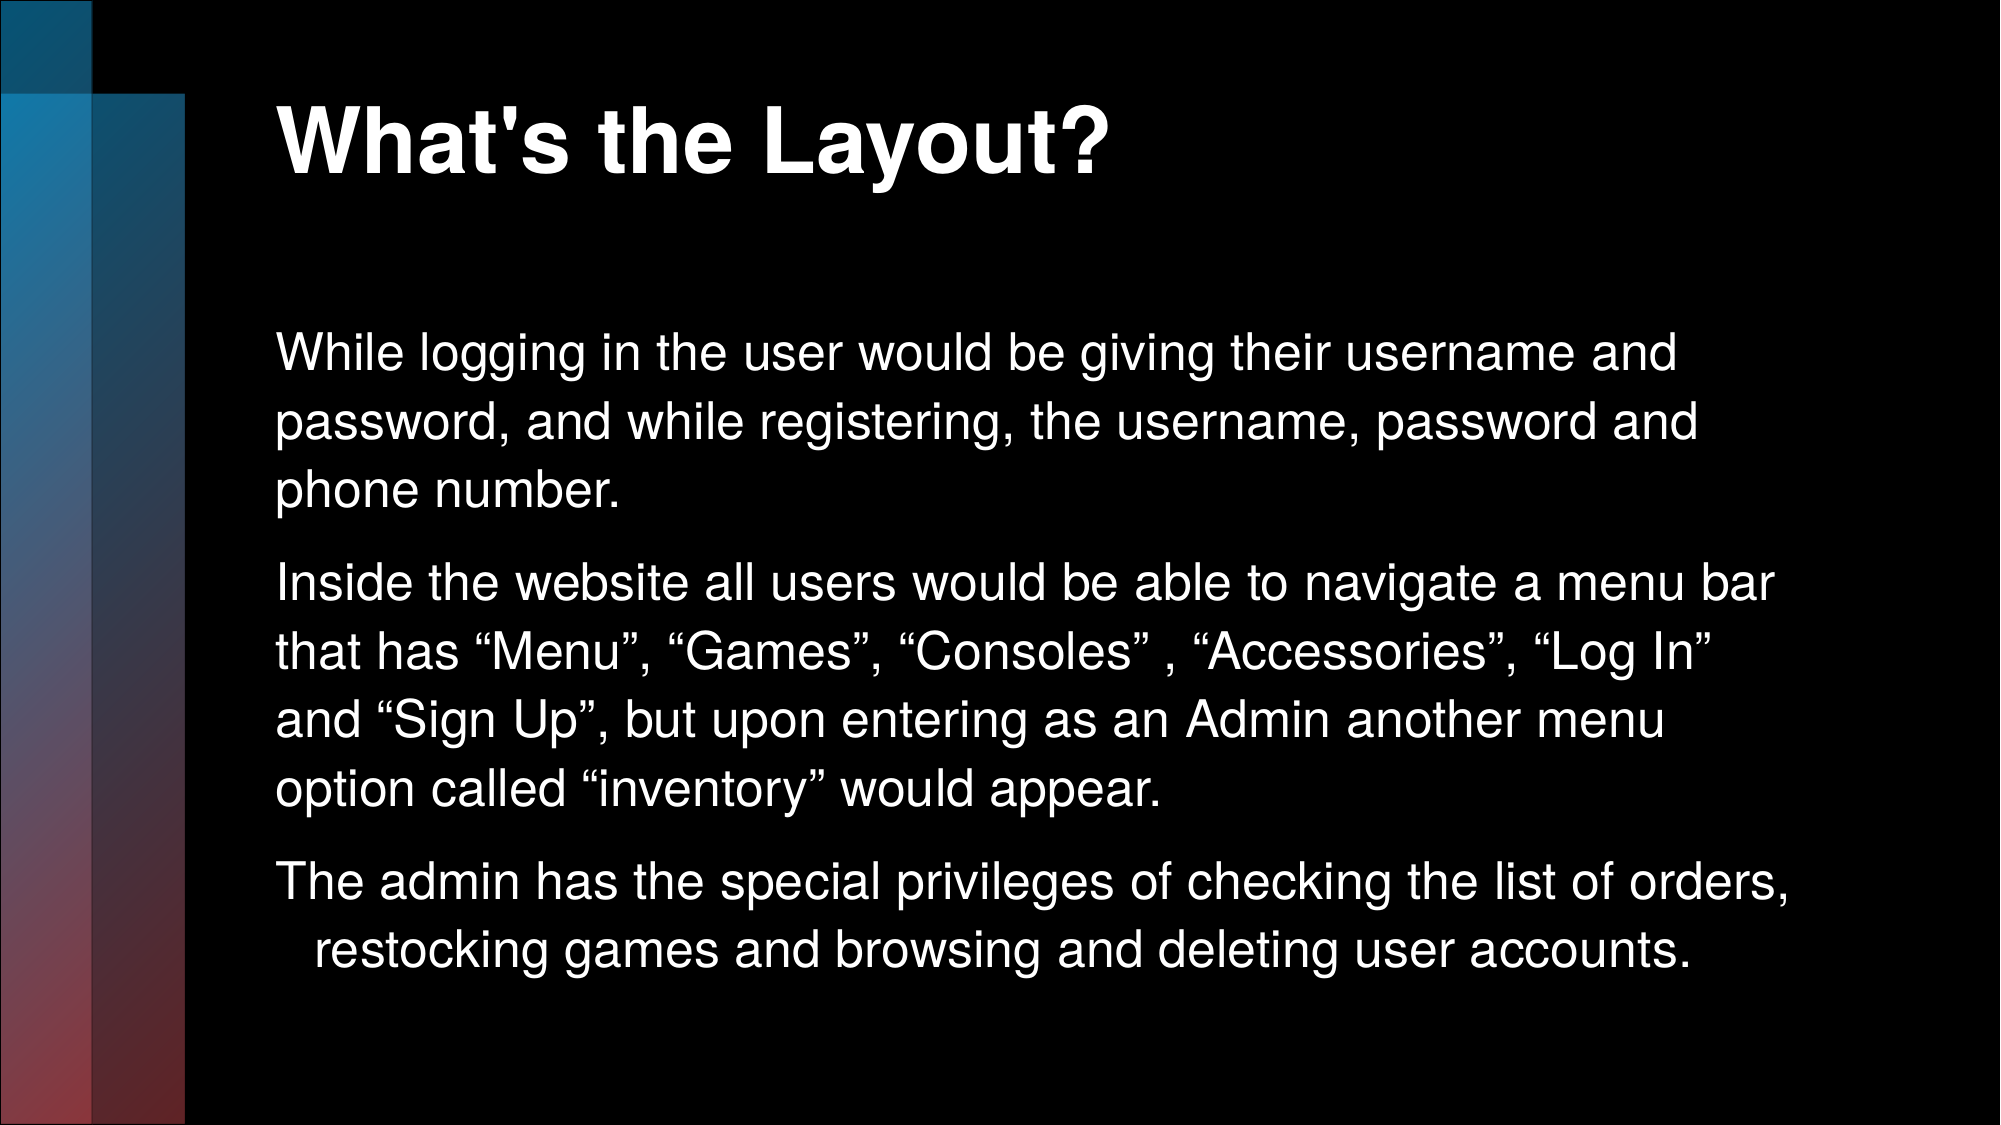

# What's the Layout?
While logging in the user would be giving their username and password, and while registering, the username, password and phone number.
Inside the website all users would be able to navigate a menu bar that has “Menu”, “Games”, “Consoles” , “Accessories”, “Log In”  and “Sign Up”, but upon entering as an Admin another menu option called “inventory” would appear.
The admin has the special privileges of checking the list of orders, restocking games and browsing and deleting user accounts.